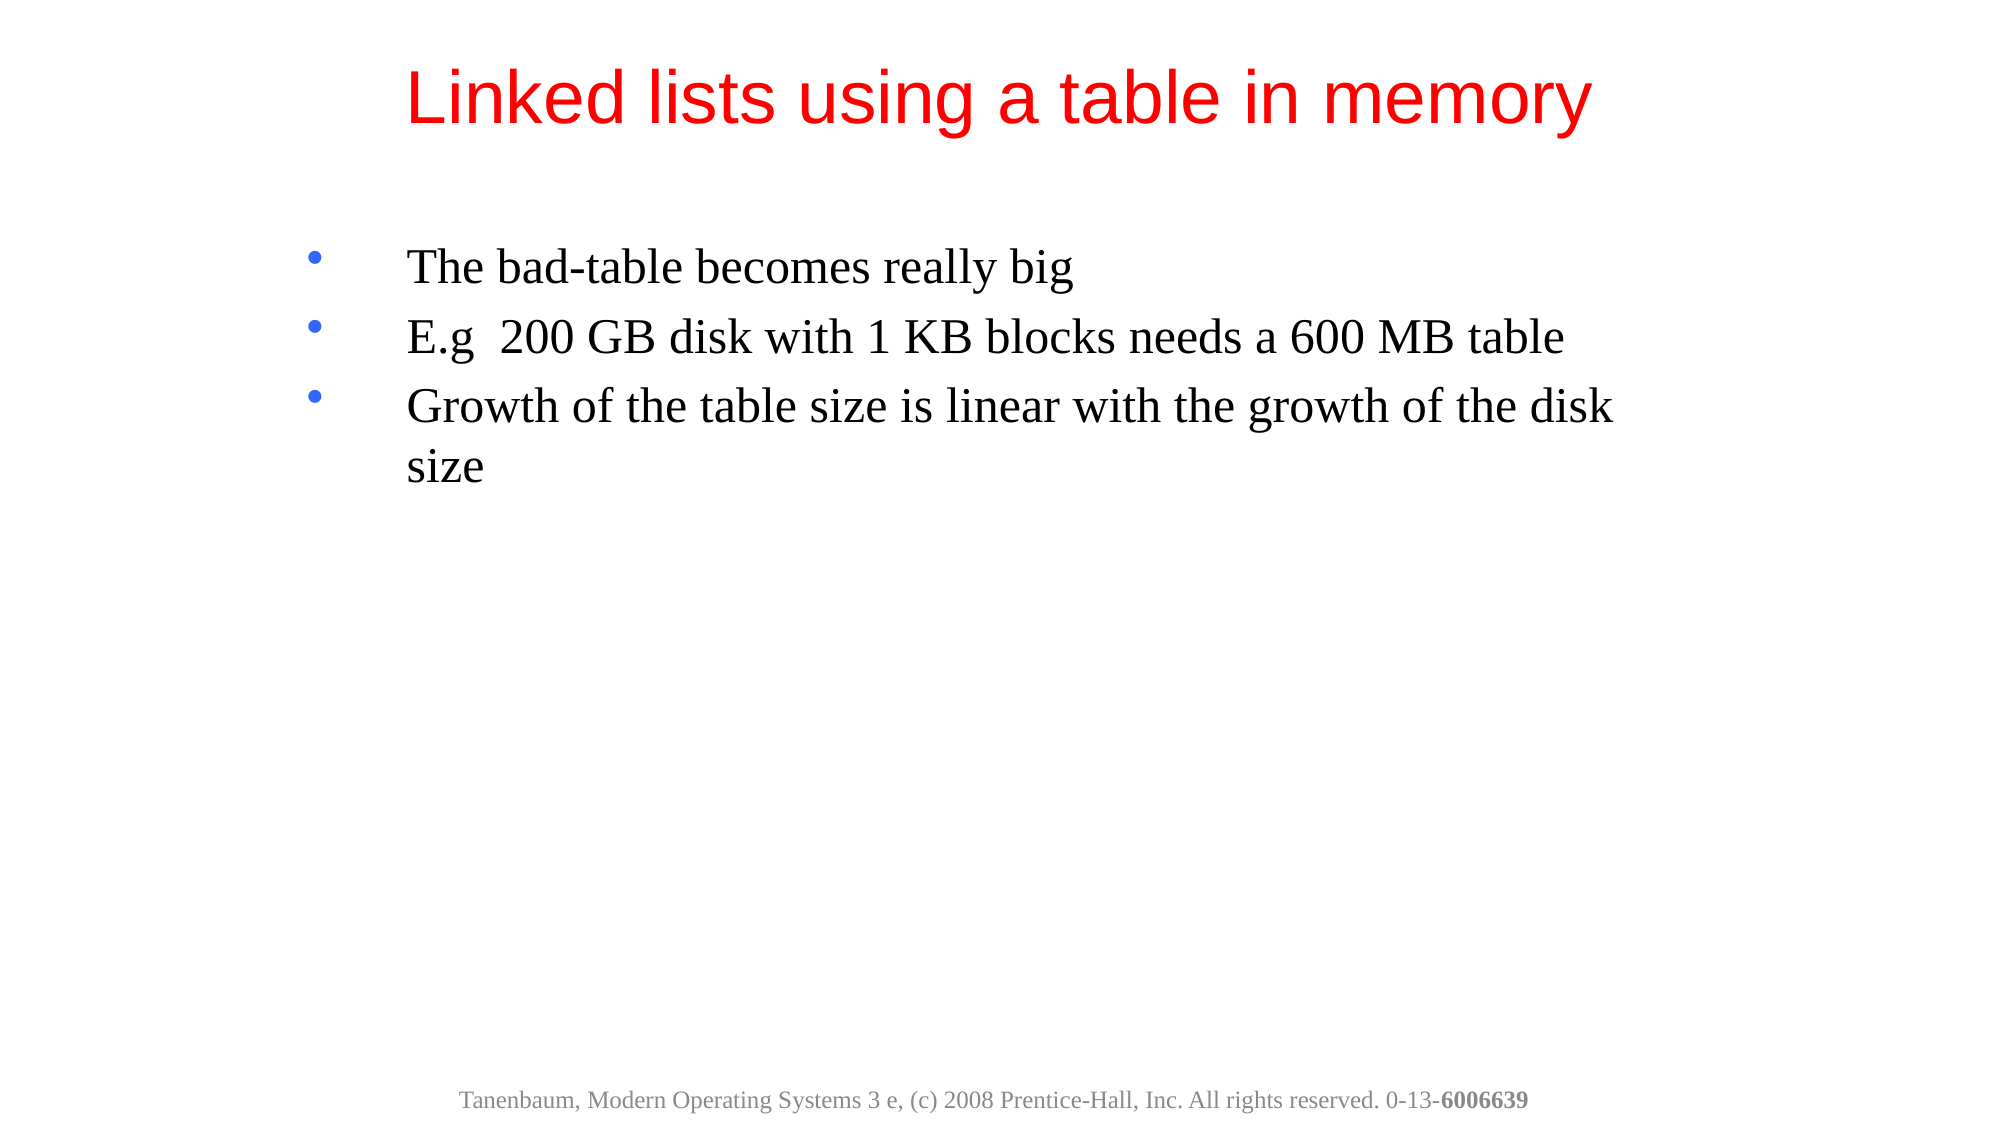

Linked lists using a table in memory

The bad-table becomes really big
E.g  200 GB disk with 1 KB blocks needs a 600 MB table
Growth of the table size is linear with the growth of the disk size

Tanenbaum, Modern Operating Systems 3 e, (c) 2008 Prentice-Hall, Inc. All rights reserved. 0-13-6006639